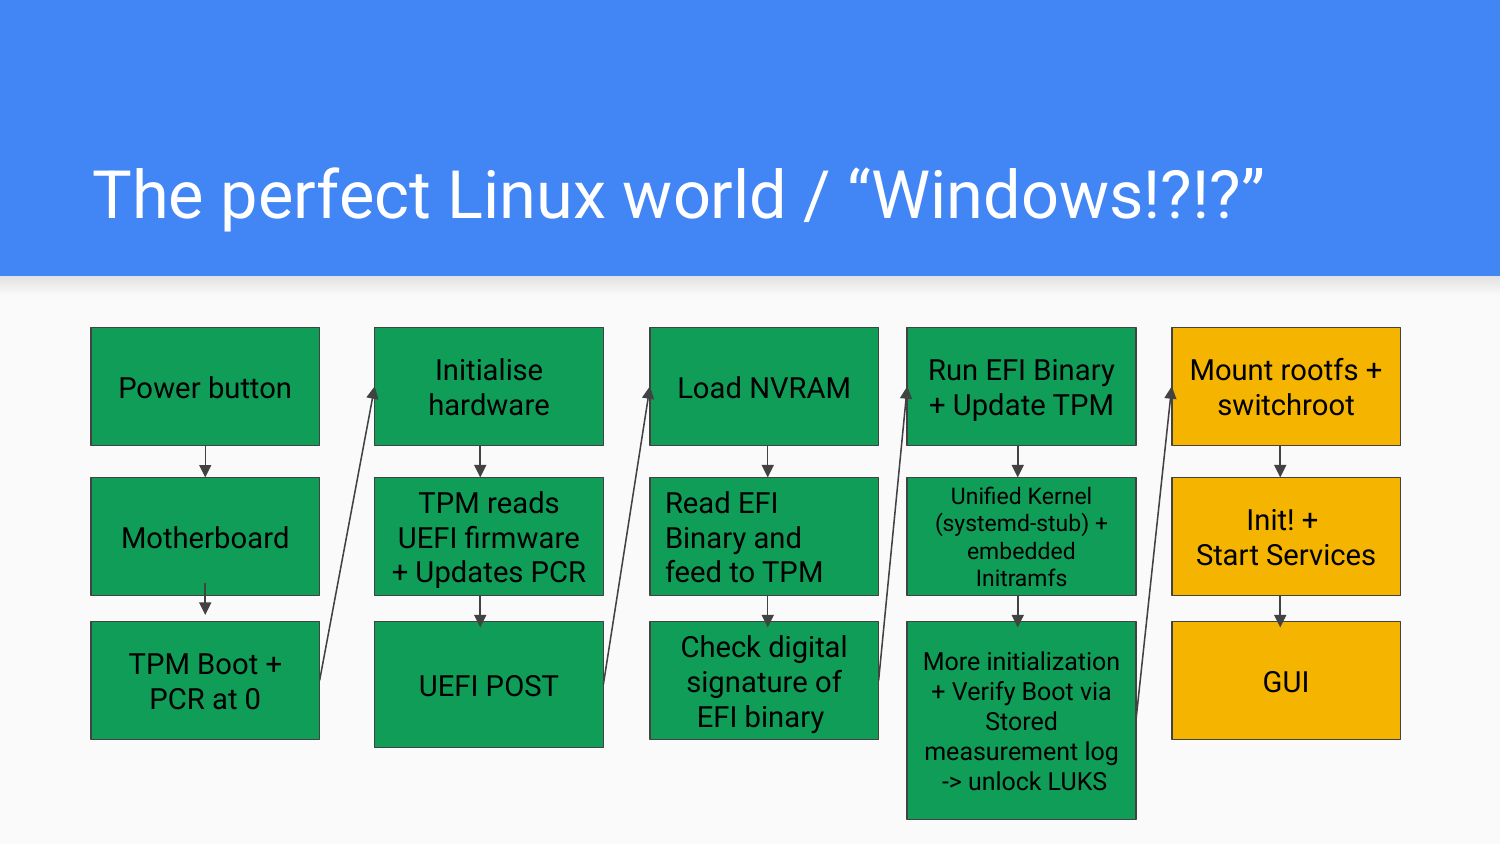

# The perfect Linux world / “Windows!?!?”
Power button
Initialise hardware
Load NVRAM
Run EFI Binary + Update TPM
Mount rootfs + switchroot
Motherboard
TPM reads UEFI firmware + Updates PCR
Read EFI Binary and feed to TPM
Unified Kernel (systemd-stub) + embedded Initramfs
Init! +
Start Services
TPM Boot + PCR at 0
UEFI POST
Check digital signature of EFI binary
More initialization + Verify Boot via Stored measurement log  -> unlock LUKS
GUI